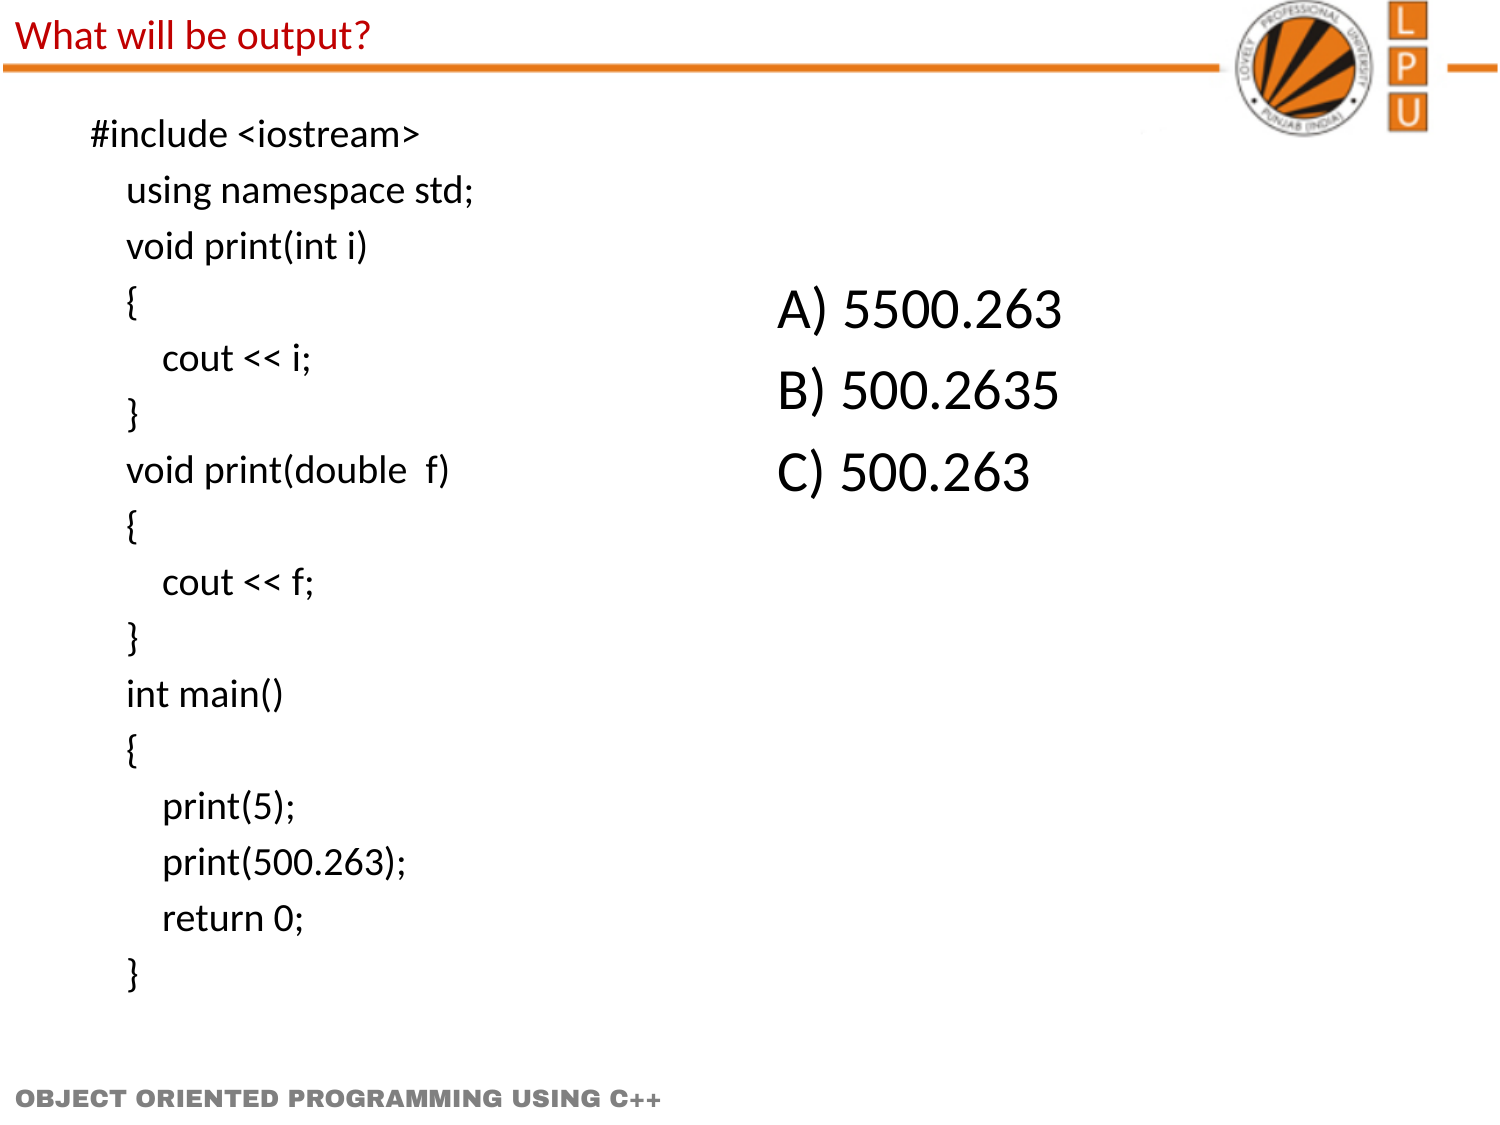

What will be output?
#include <iostream>
    using namespace std;
    void print(int i)
    {
        cout << i;
    }
    void print(double  f)
    {
        cout << f;
    }
    int main()
    {
        print(5);
        print(500.263);
        return 0;
    }

A) 5500.263
B) 500.2635
C) 500.263